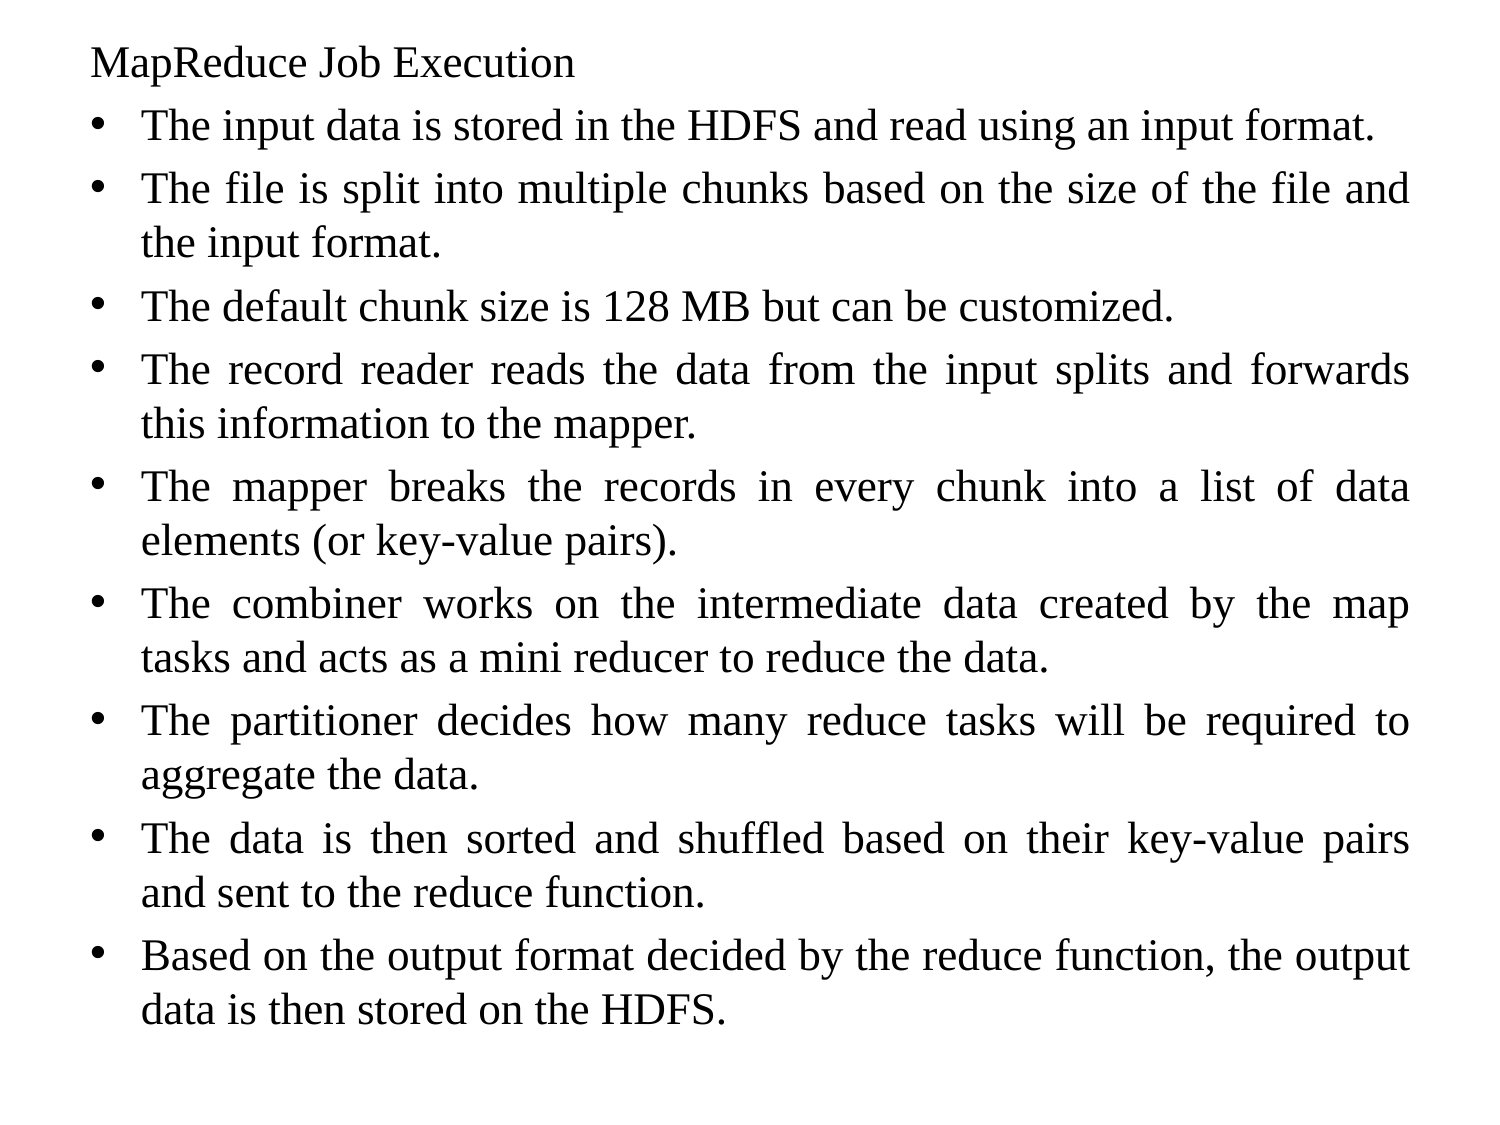

MapReduce Job Execution
The input data is stored in the HDFS and read using an input format.
The file is split into multiple chunks based on the size of the file and the input format.
The default chunk size is 128 MB but can be customized.
The record reader reads the data from the input splits and forwards this information to the mapper.
The mapper breaks the records in every chunk into a list of data elements (or key-value pairs).
The combiner works on the intermediate data created by the map tasks and acts as a mini reducer to reduce the data.
The partitioner decides how many reduce tasks will be required to aggregate the data.
The data is then sorted and shuffled based on their key-value pairs and sent to the reduce function.
Based on the output format decided by the reduce function, the output data is then stored on the HDFS.